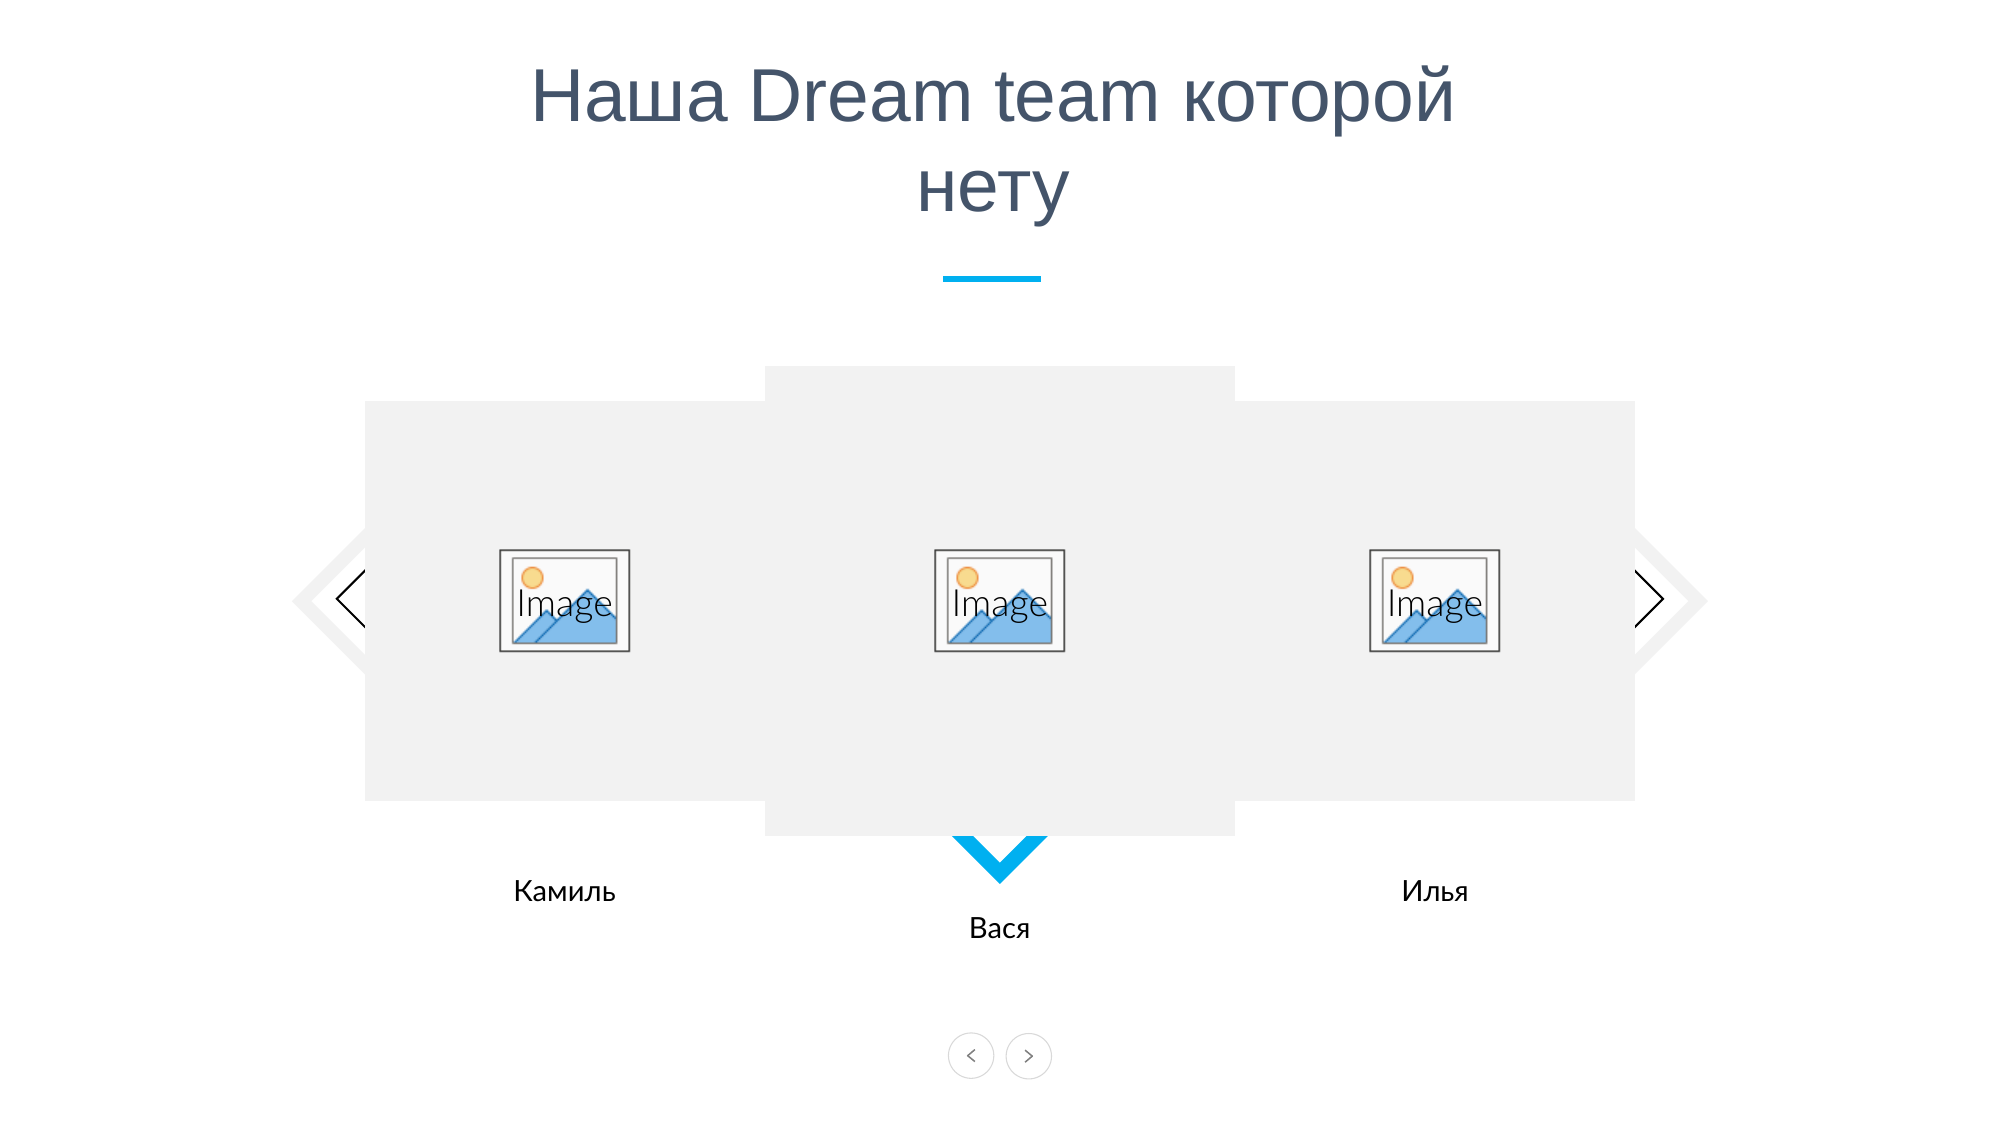

Наша Dream team которой нету

Камиль

Илья

Вася